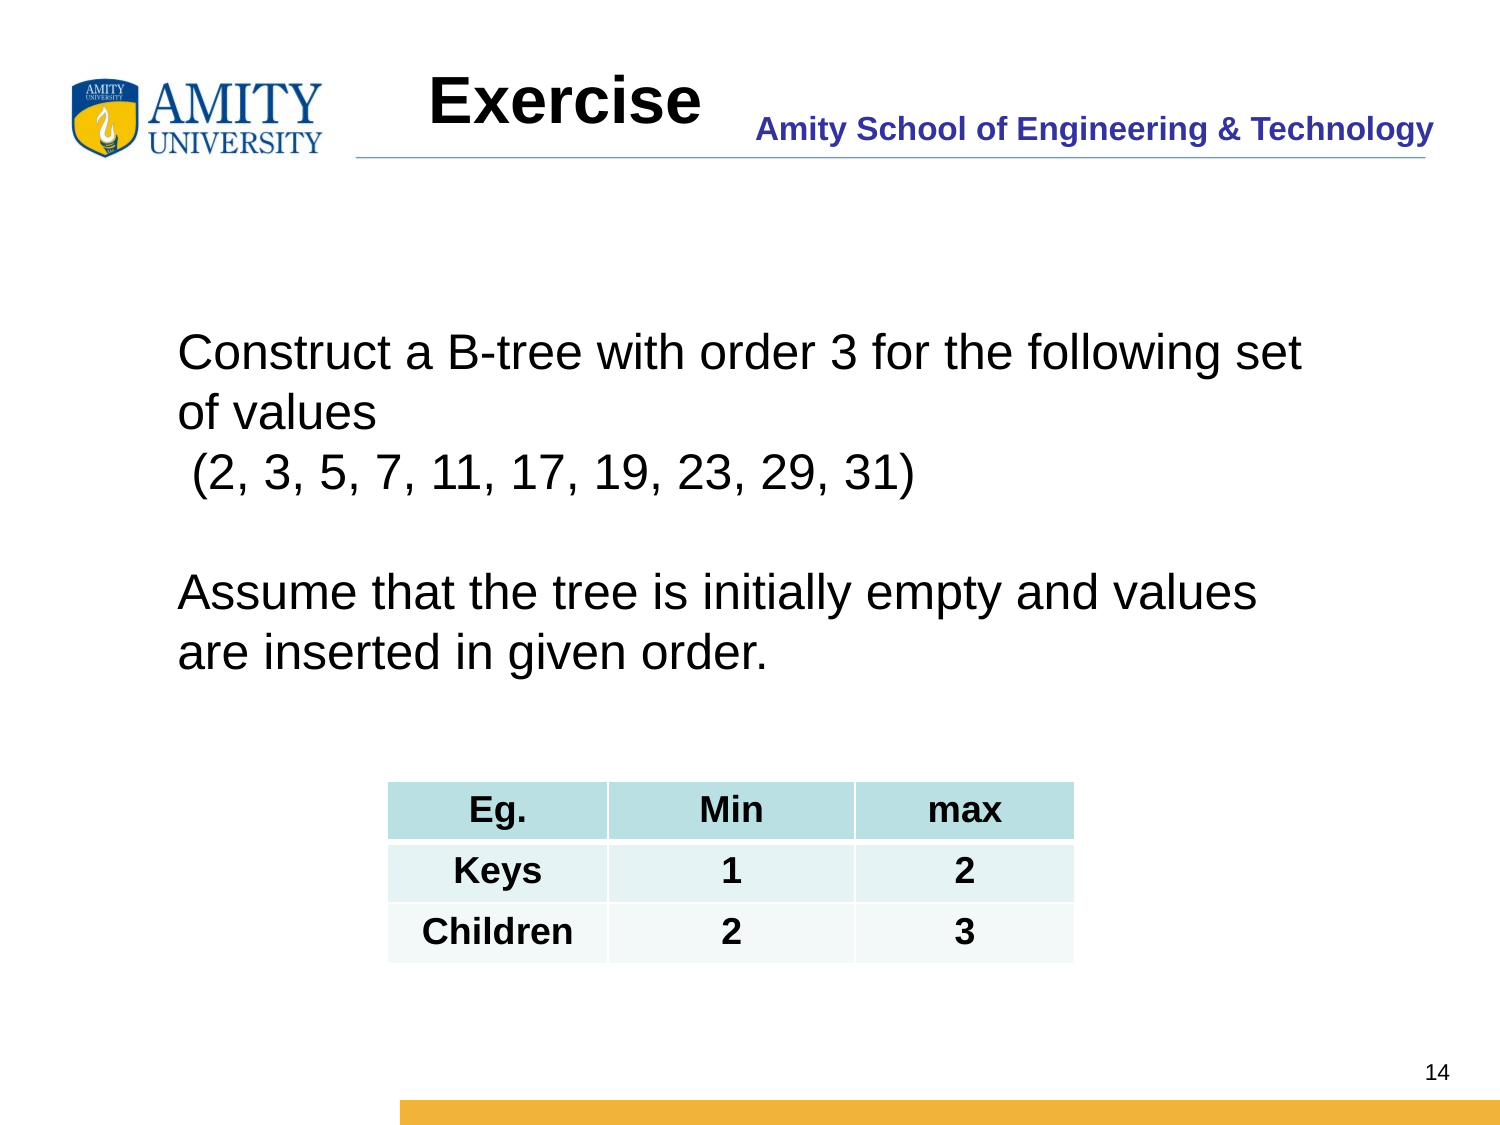

Exercise
Construct a B-tree with order 3 for the following set of values
 (2, 3, 5, 7, 11, 17, 19, 23, 29, 31)

Assume that the tree is initially empty and values are inserted in given order.
| Eg. | Min | max |
| --- | --- | --- |
| Keys | 1 | 2 |
| Children | 2 | 3 |
14